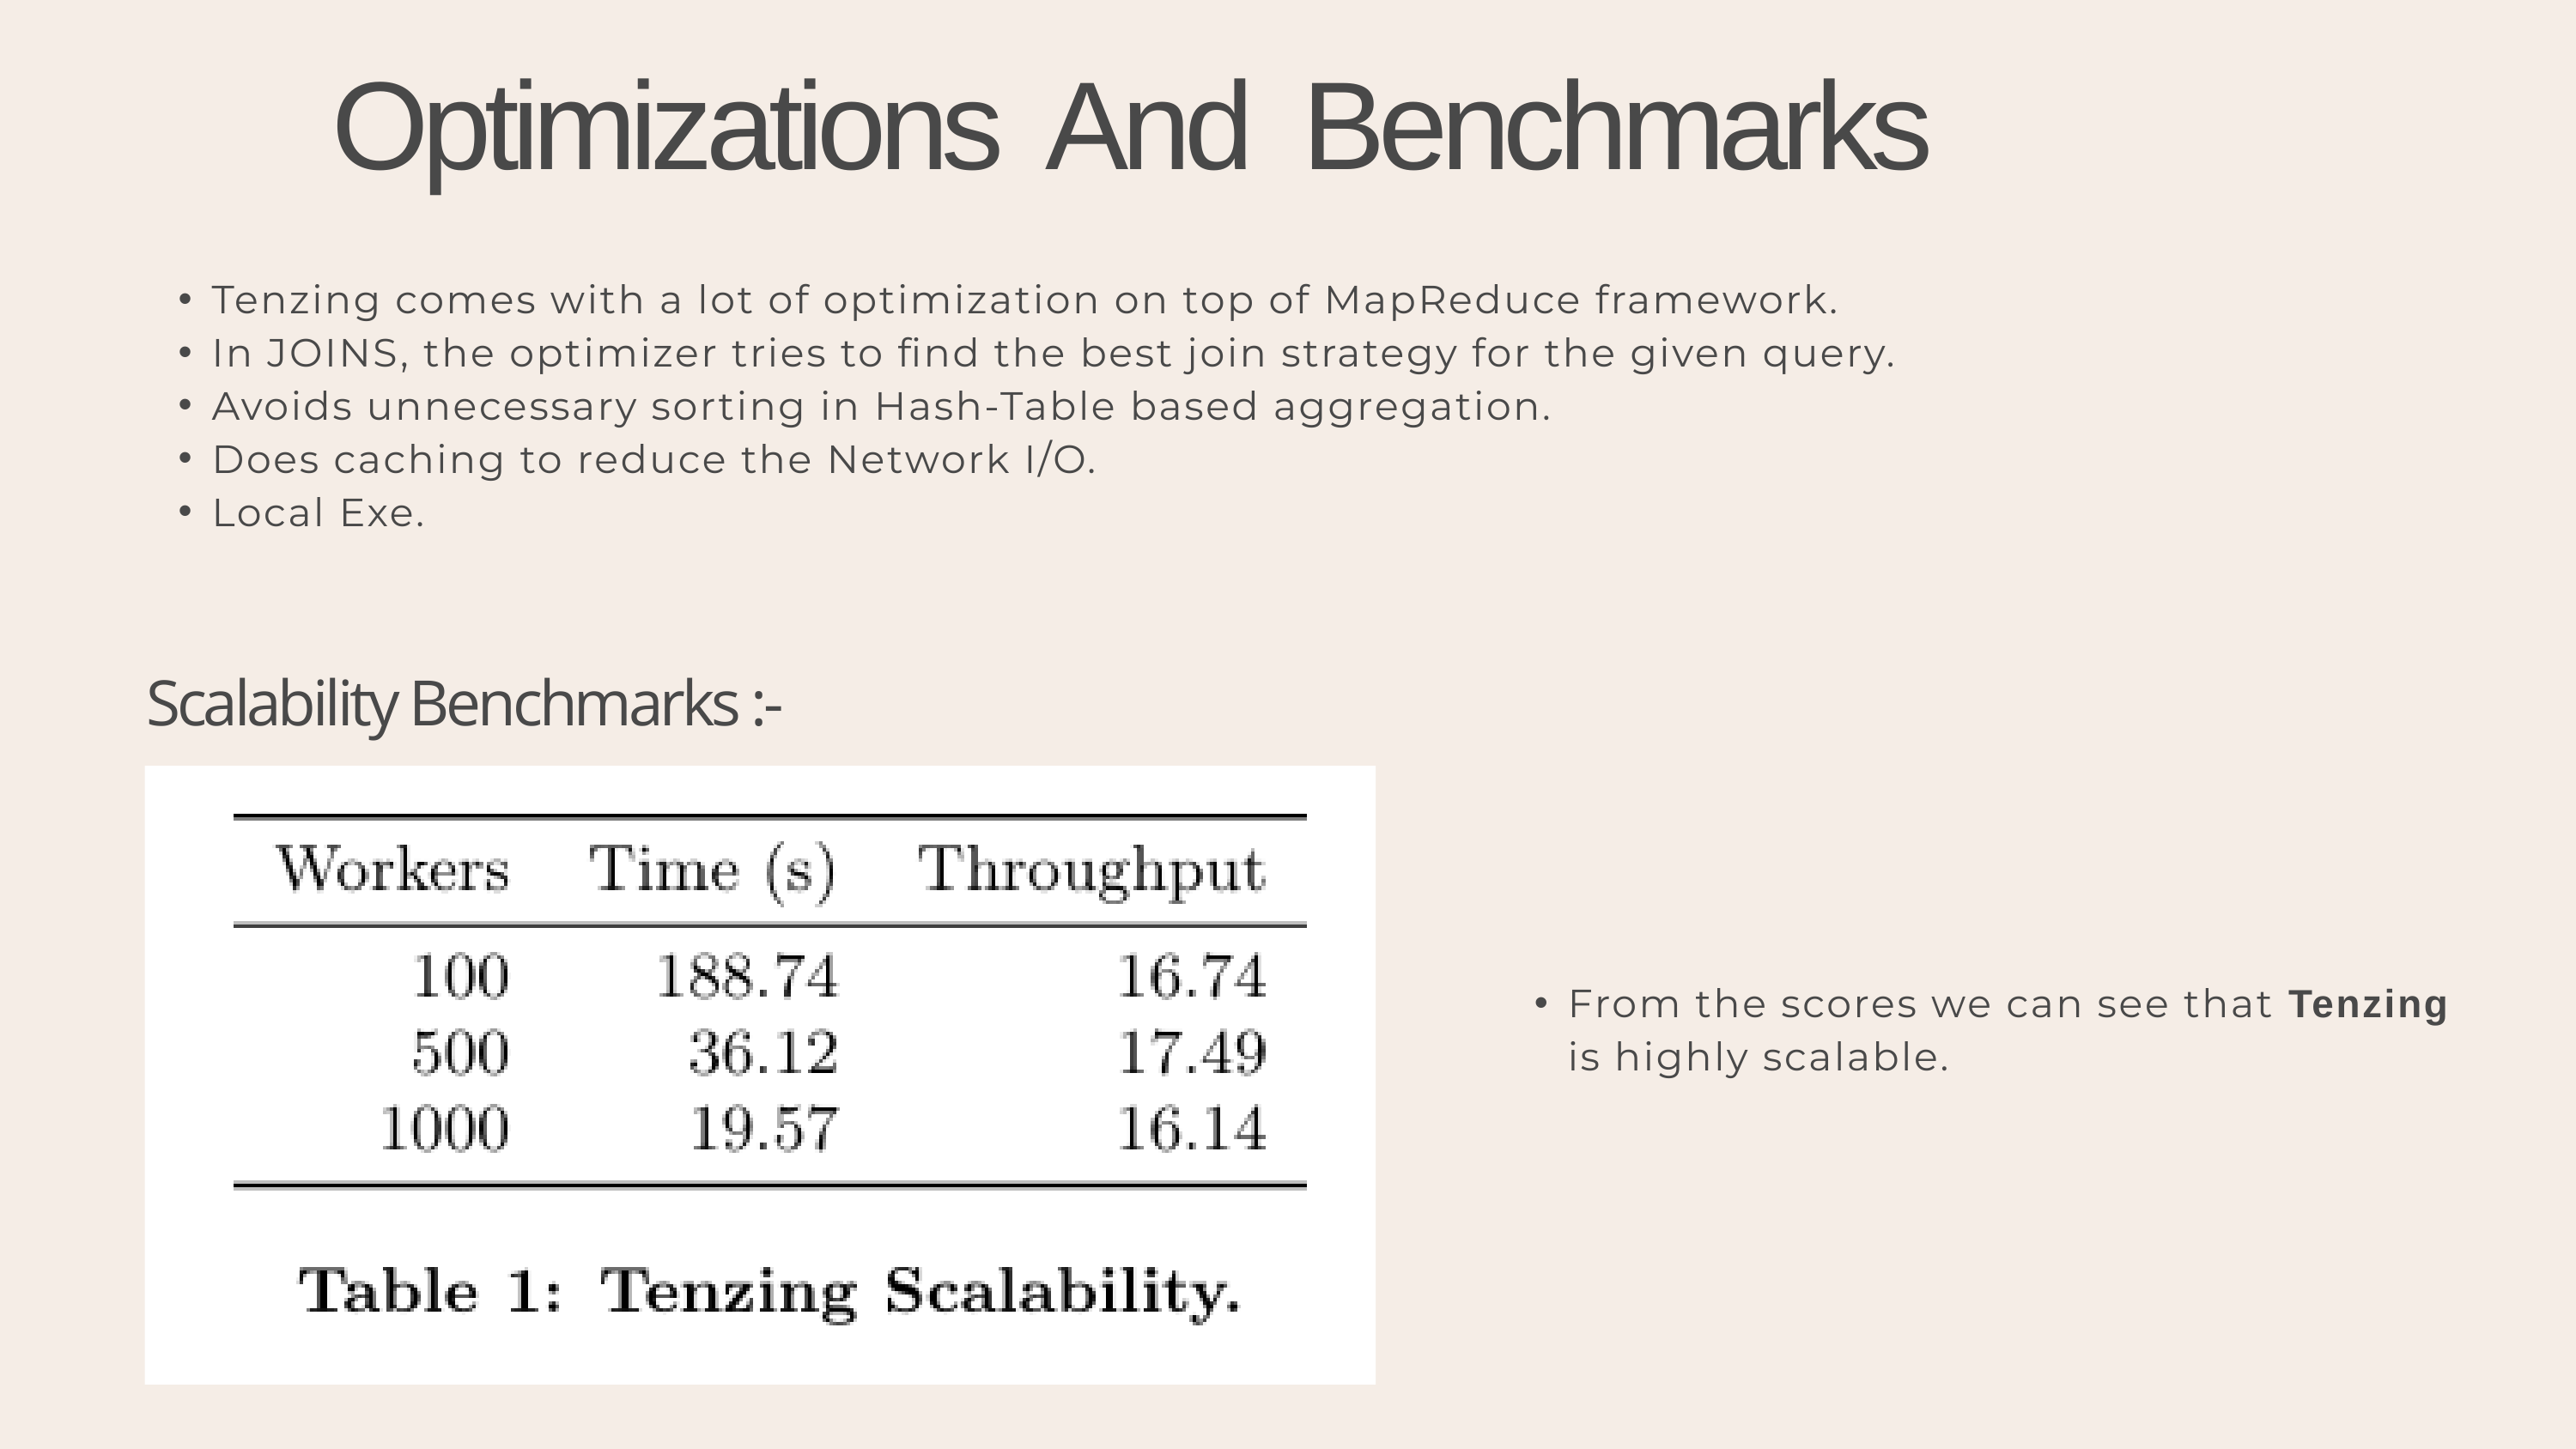

Optimizations  And  Benchmarks
Tenzing comes with a lot of optimization on top of MapReduce framework.
In JOINS, the optimizer tries to find the best join strategy for the given query.
Avoids unnecessary sorting in Hash-Table based aggregation.
Does caching to reduce the Network I/O.
Local Exe.

Scalability Benchmarks :-

From the scores we can see that Tenzing is highly scalable.